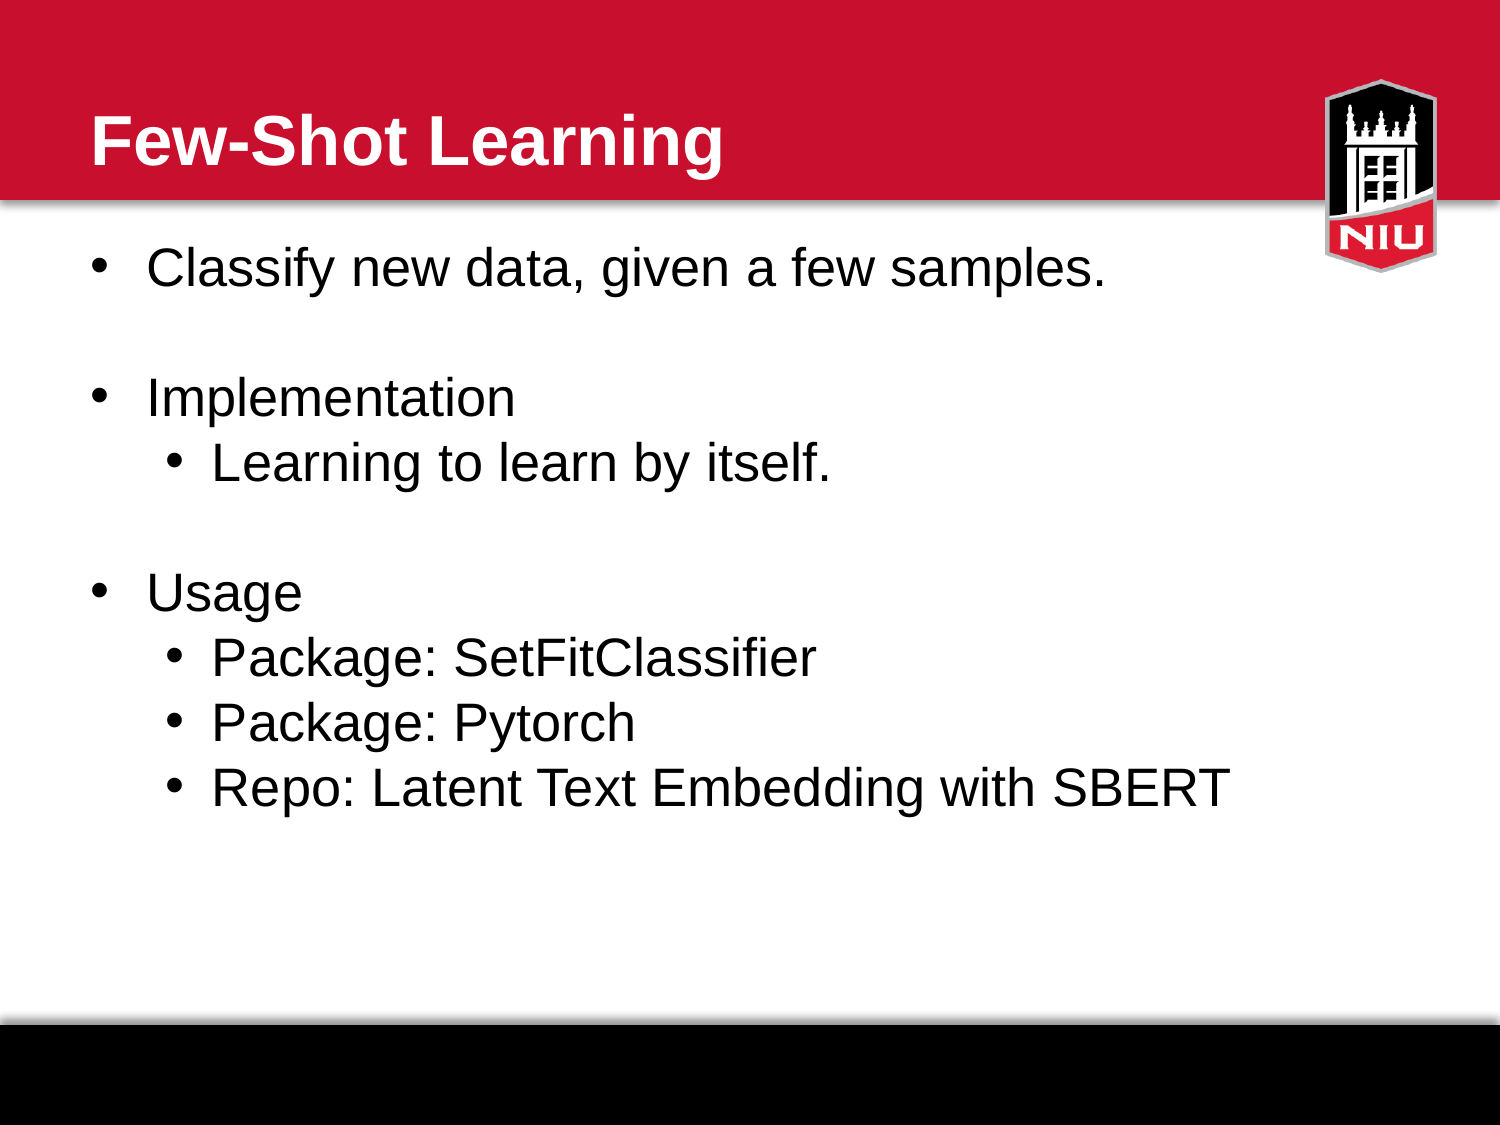

# Few-Shot Learning
Classify new data, given a few samples.

Implementation
Learning to learn by itself.

Usage
Package: SetFitClassifier
Package: Pytorch
Repo: Latent Text Embedding with SBERT